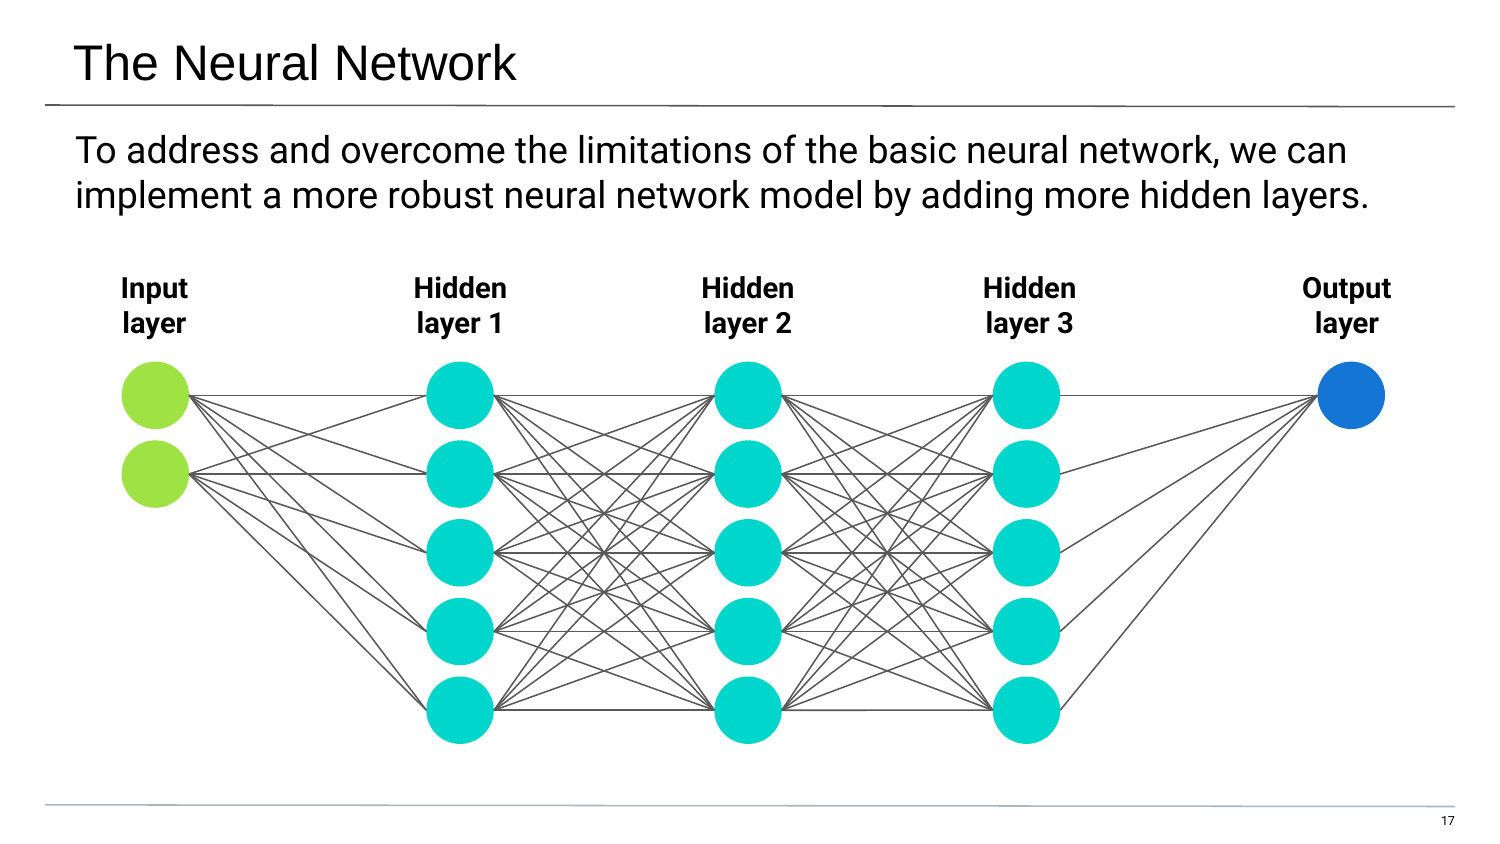

# The Neural Network
To address and overcome the limitations of the basic neural network, we can implement a more robust neural network model by adding more hidden layers.

Input
layer
Hidden
layer 1
Hidden
layer 2
Hidden
layer 3
Output
layer

17